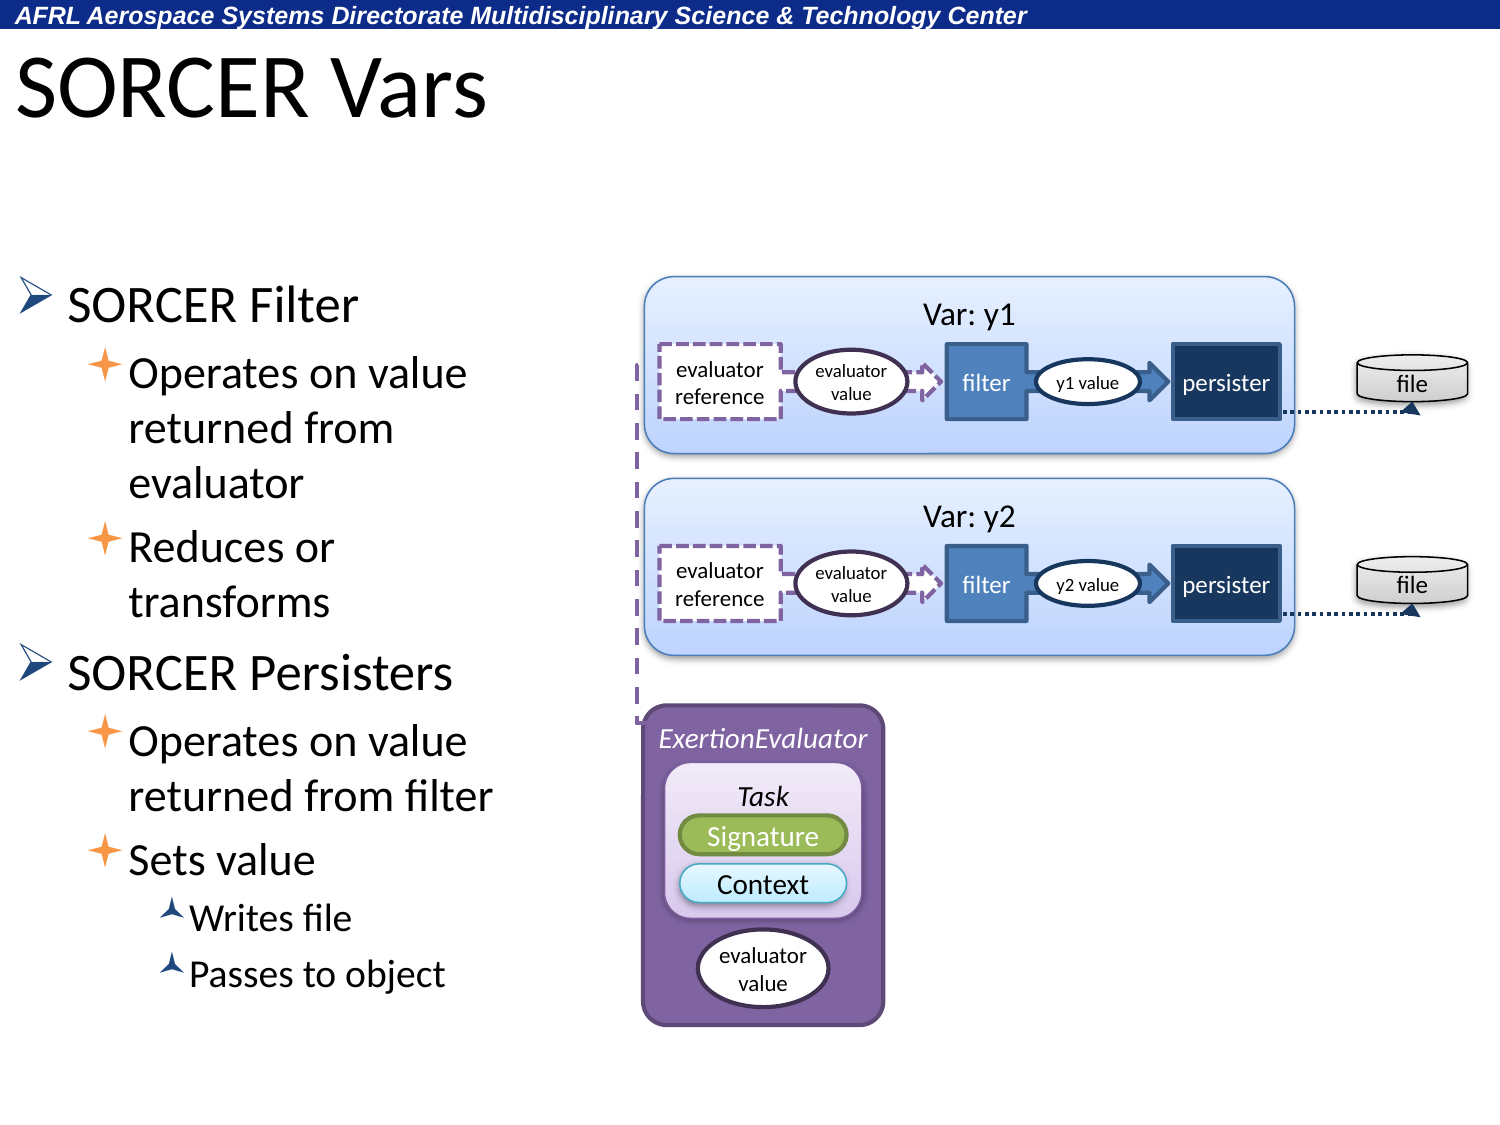

SORCER Vars
SORCER Filter
Operates on value returned from evaluator
Reduces or transforms
SORCER Persisters
Operates on value returned from filter
Sets value
Writes file
Passes to object
Var: y1
evaluator reference
filter
persister
evaluator value
file
y1 value
Var: y2
evaluator reference
filter
persister
evaluator value
file
y2 value
ExertionEvaluator
Task
Signature
Context
evaluator value